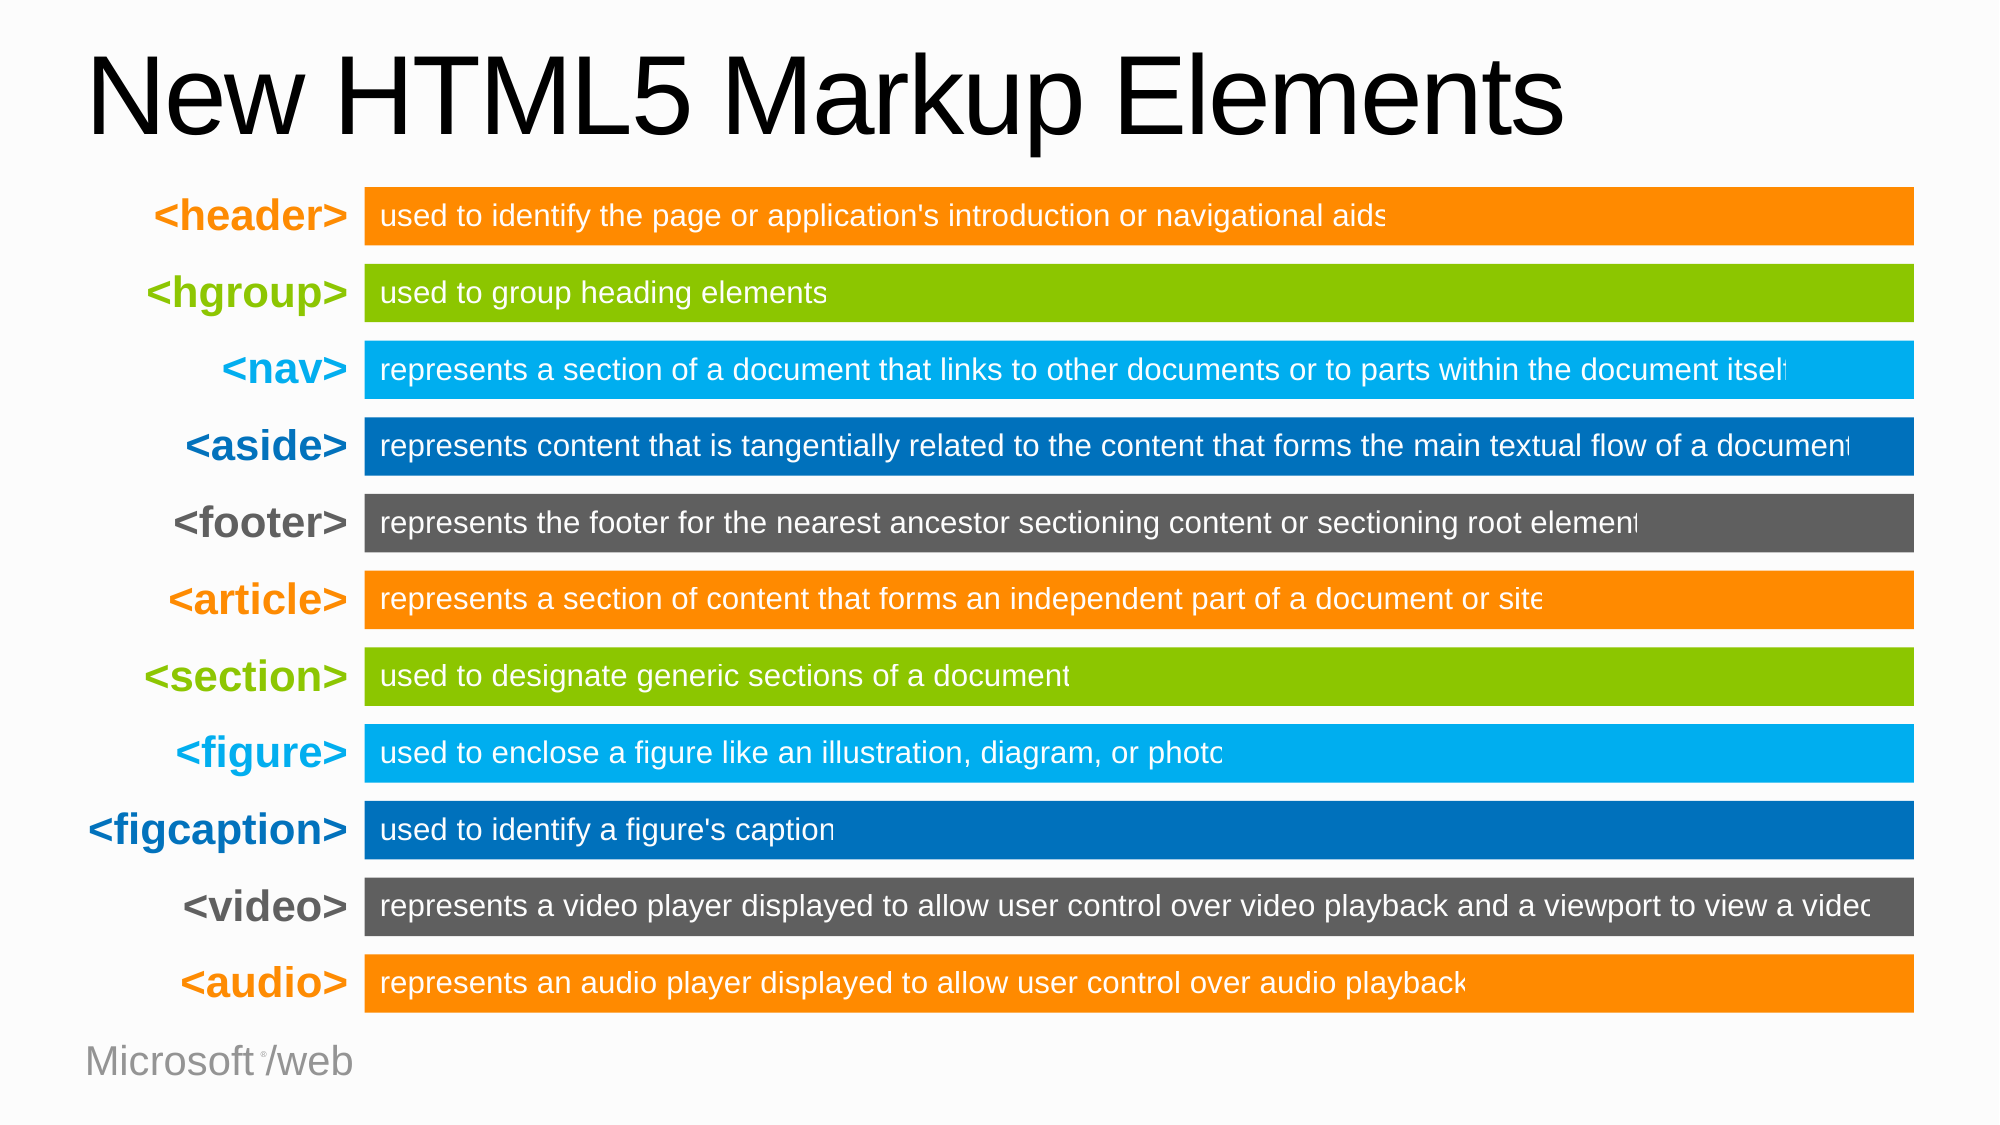

# New HTML5 Markup Elements
<header>
used to identify the page or application's introduction or navigational aids
<hgroup>
used to group heading elements
<nav>
represents a section of a document that links to other documents or to parts within the document itself
<aside>
represents content that is tangentially related to the content that forms the main textual flow of a document
<footer>
represents the footer for the nearest ancestor sectioning content or sectioning root element
<article>
represents a section of content that forms an independent part of a document or site
<section>
used to designate generic sections of a document
<figure>
used to enclose a figure like an illustration, diagram, or photo
<figcaption>
used to identify a figure's caption
<video>
represents a video player displayed to allow user control over video playback and a viewport to view a video
<audio>
represents an audio player displayed to allow user control over audio playback